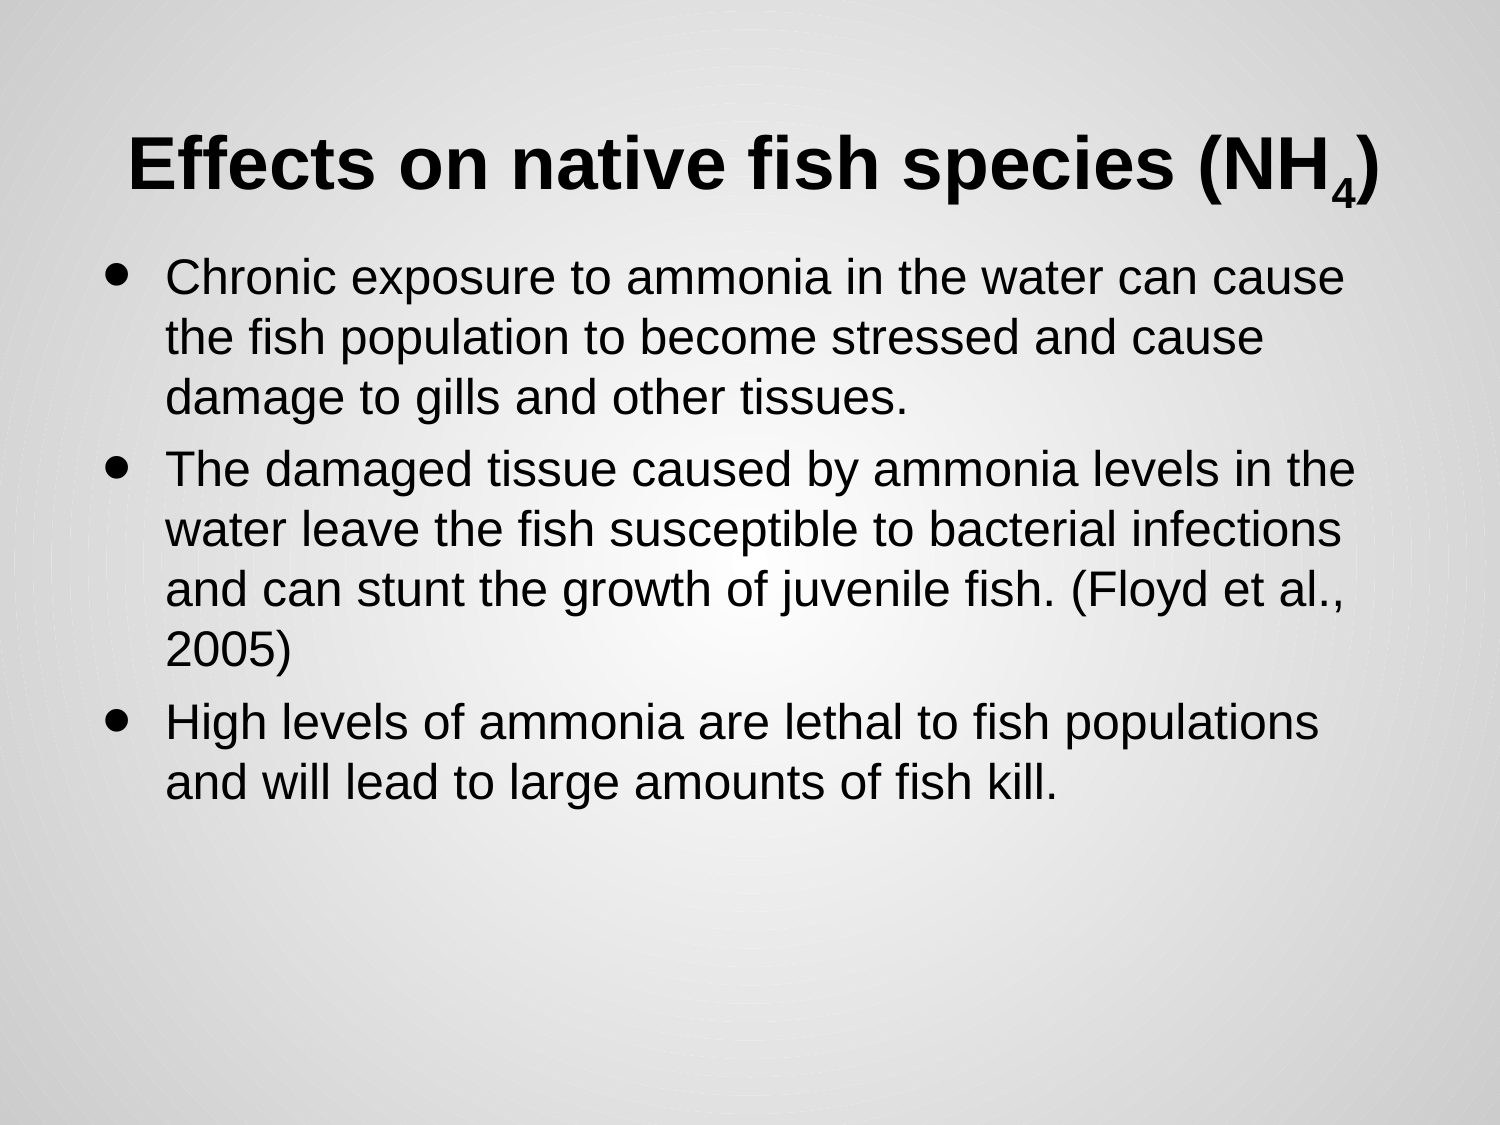

# Effects on native fish species (NH4)
Chronic exposure to ammonia in the water can cause the fish population to become stressed and cause damage to gills and other tissues.
The damaged tissue caused by ammonia levels in the water leave the fish susceptible to bacterial infections and can stunt the growth of juvenile fish. (Floyd et al., 2005)
High levels of ammonia are lethal to fish populations and will lead to large amounts of fish kill.